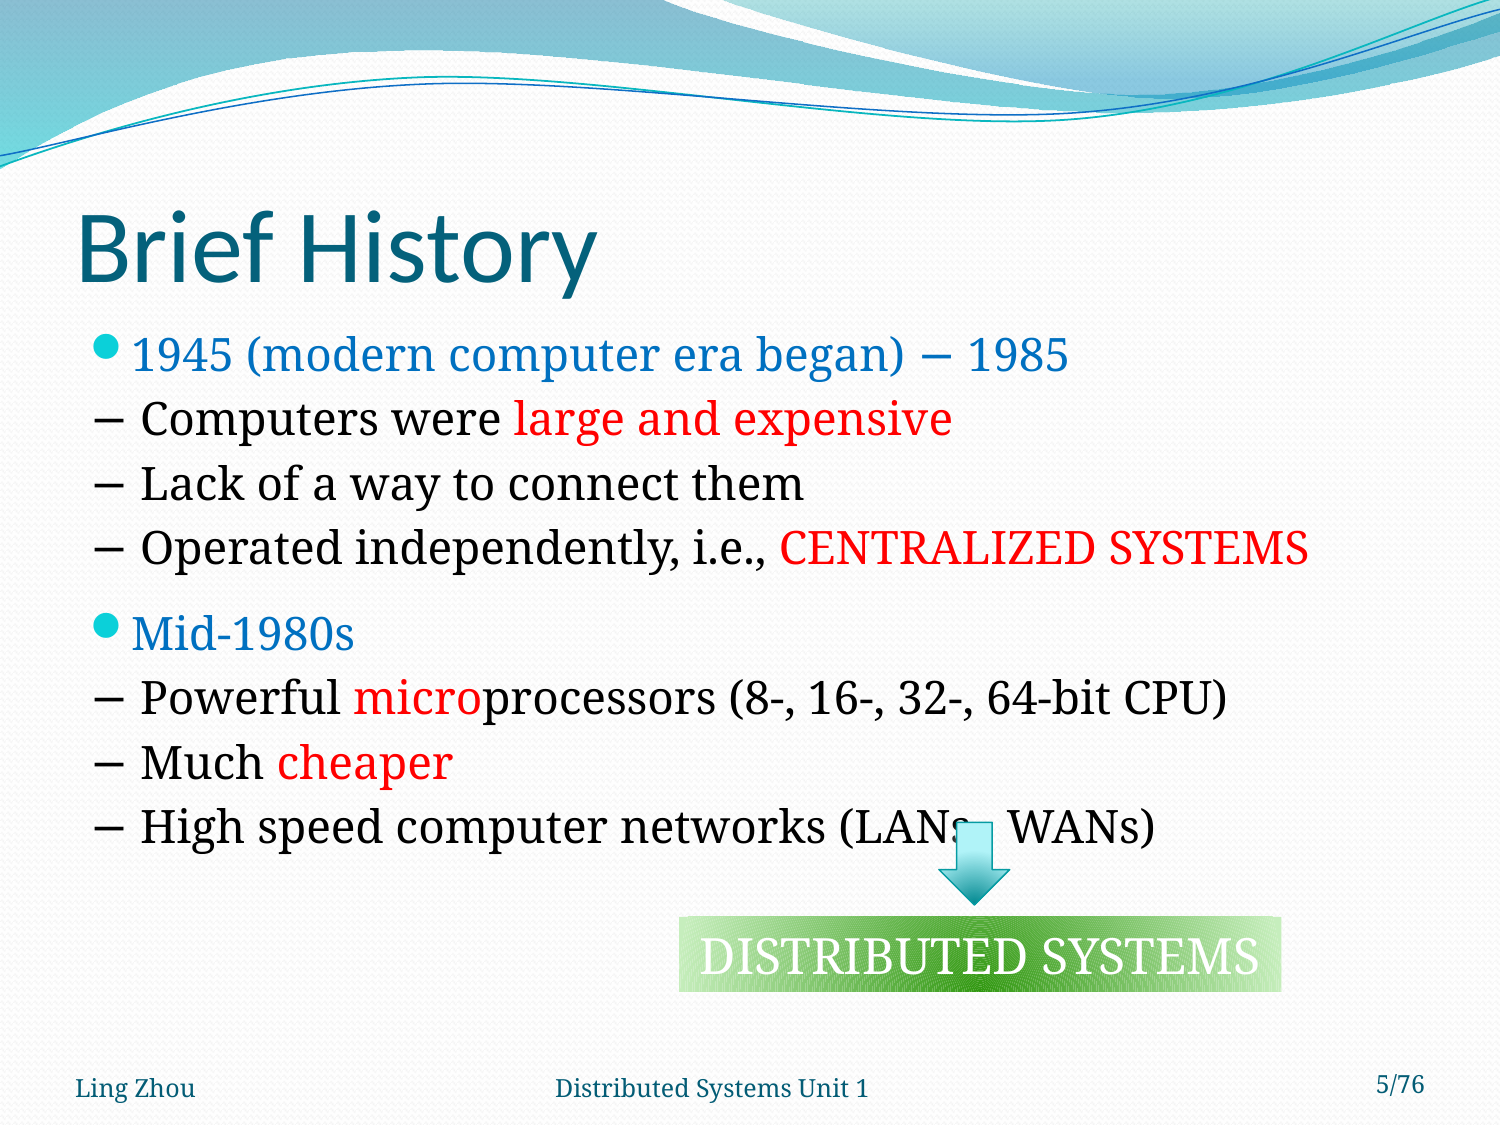

# Brief History
1945 (modern computer era began) − 1985
− Computers were large and expensive
− Lack of a way to connect them
− Operated independently, i.e., CENTRALIZED SYSTEMS
Mid-1980s
− Powerful microprocessors (8-, 16-, 32-, 64-bit CPU)
− Much cheaper
− High speed computer networks (LANs , WANs)

DISTRIBUTED SYSTEMS
Ling Zhou
Distributed Systems Unit 1
5/76